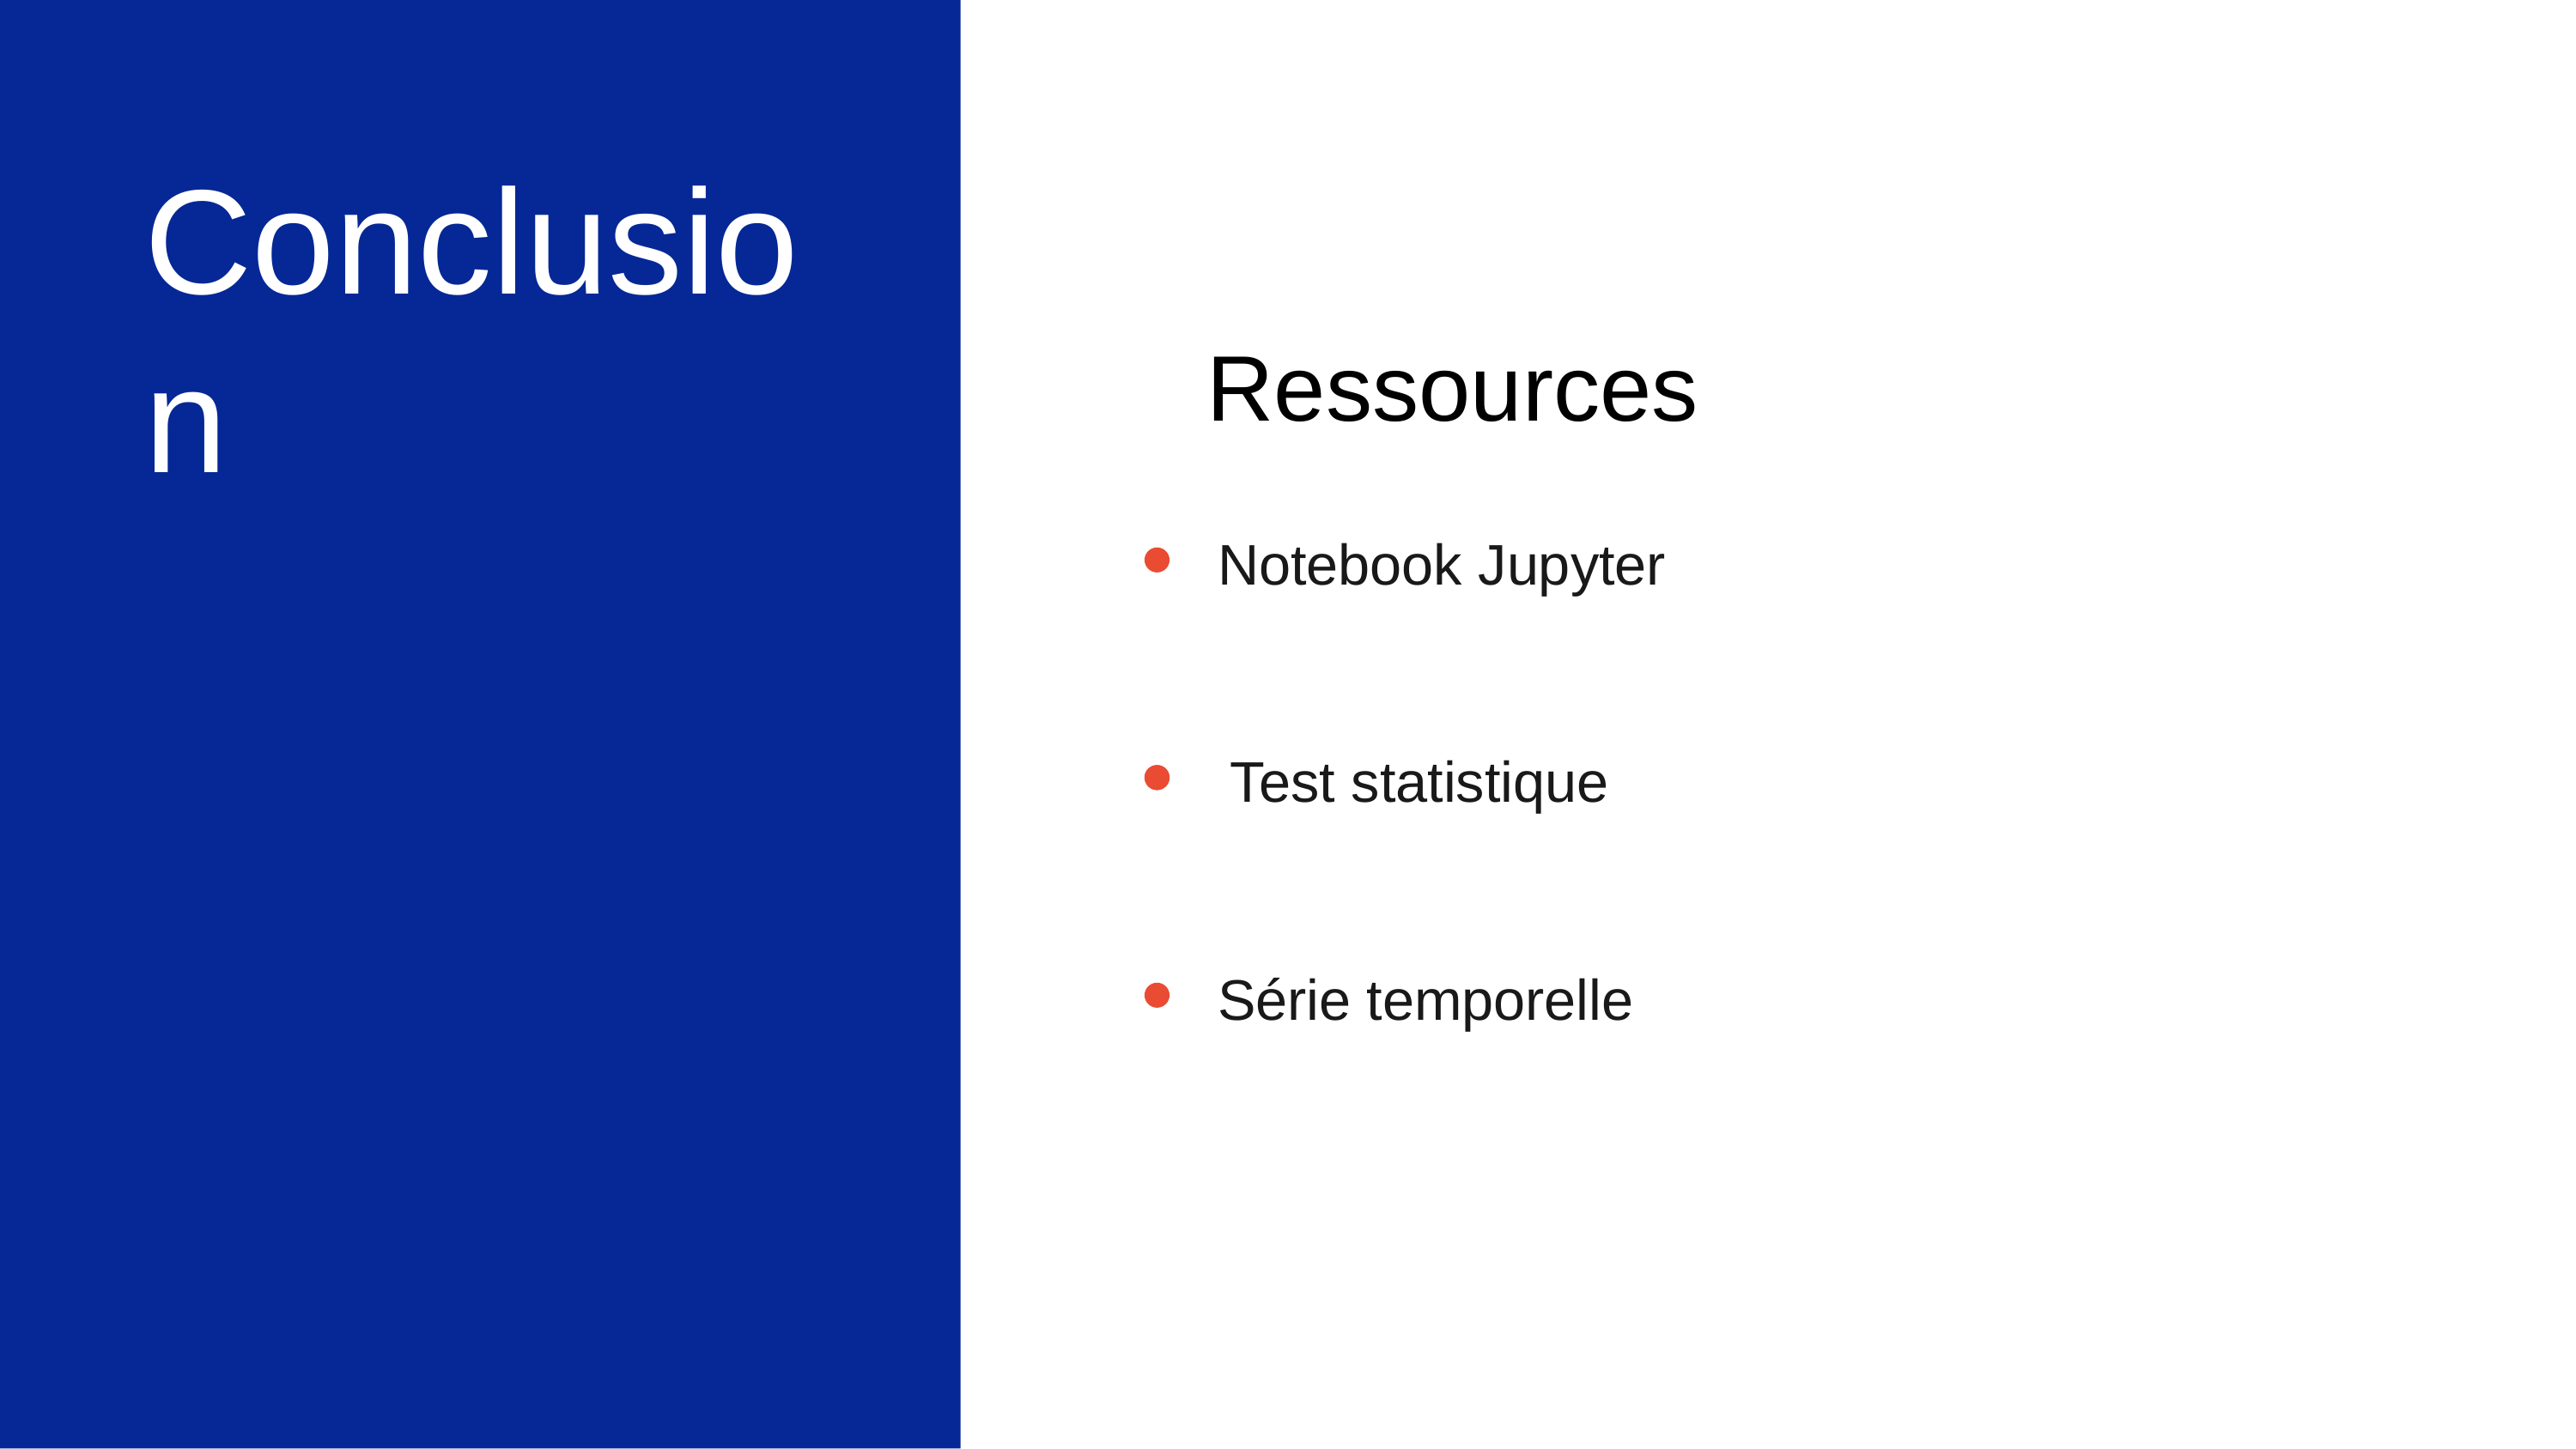

Conclusion
Ressources
Notebook Jupyter

Test statistique

Série temporelle